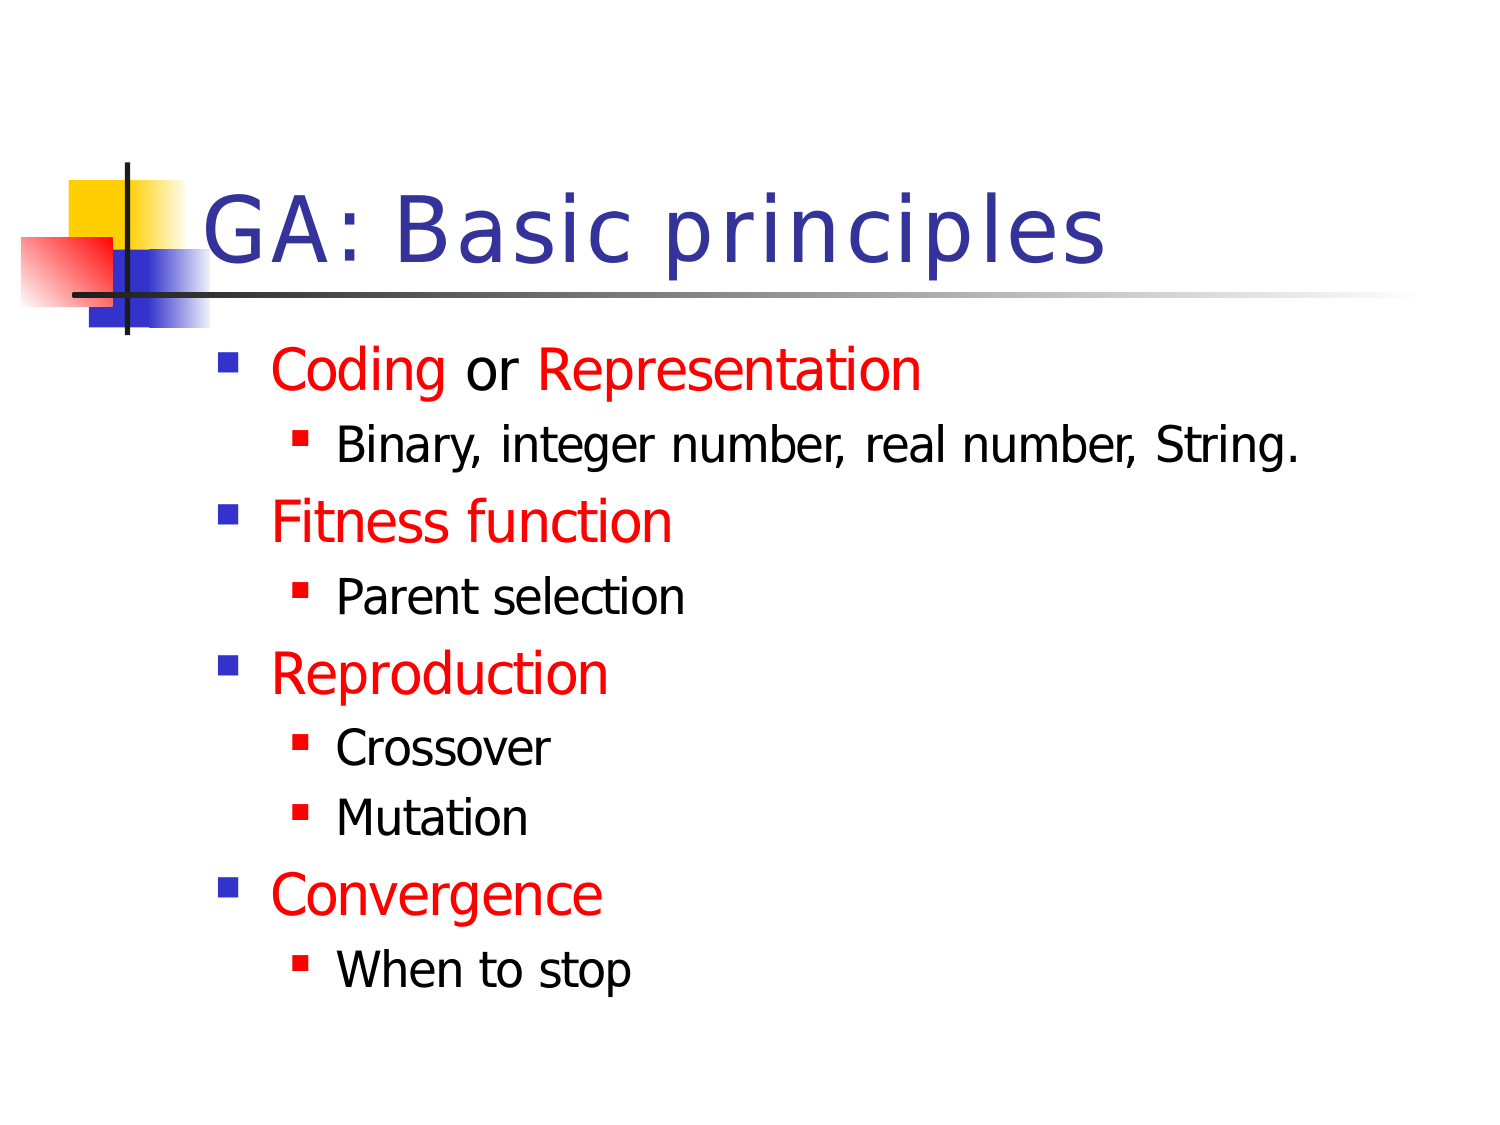

# GA: Basic principles
Coding or Representation
Binary, integer number, real number, String.
Fitness function
Parent selection
Reproduction
Crossover
Mutation
Convergence
When to stop